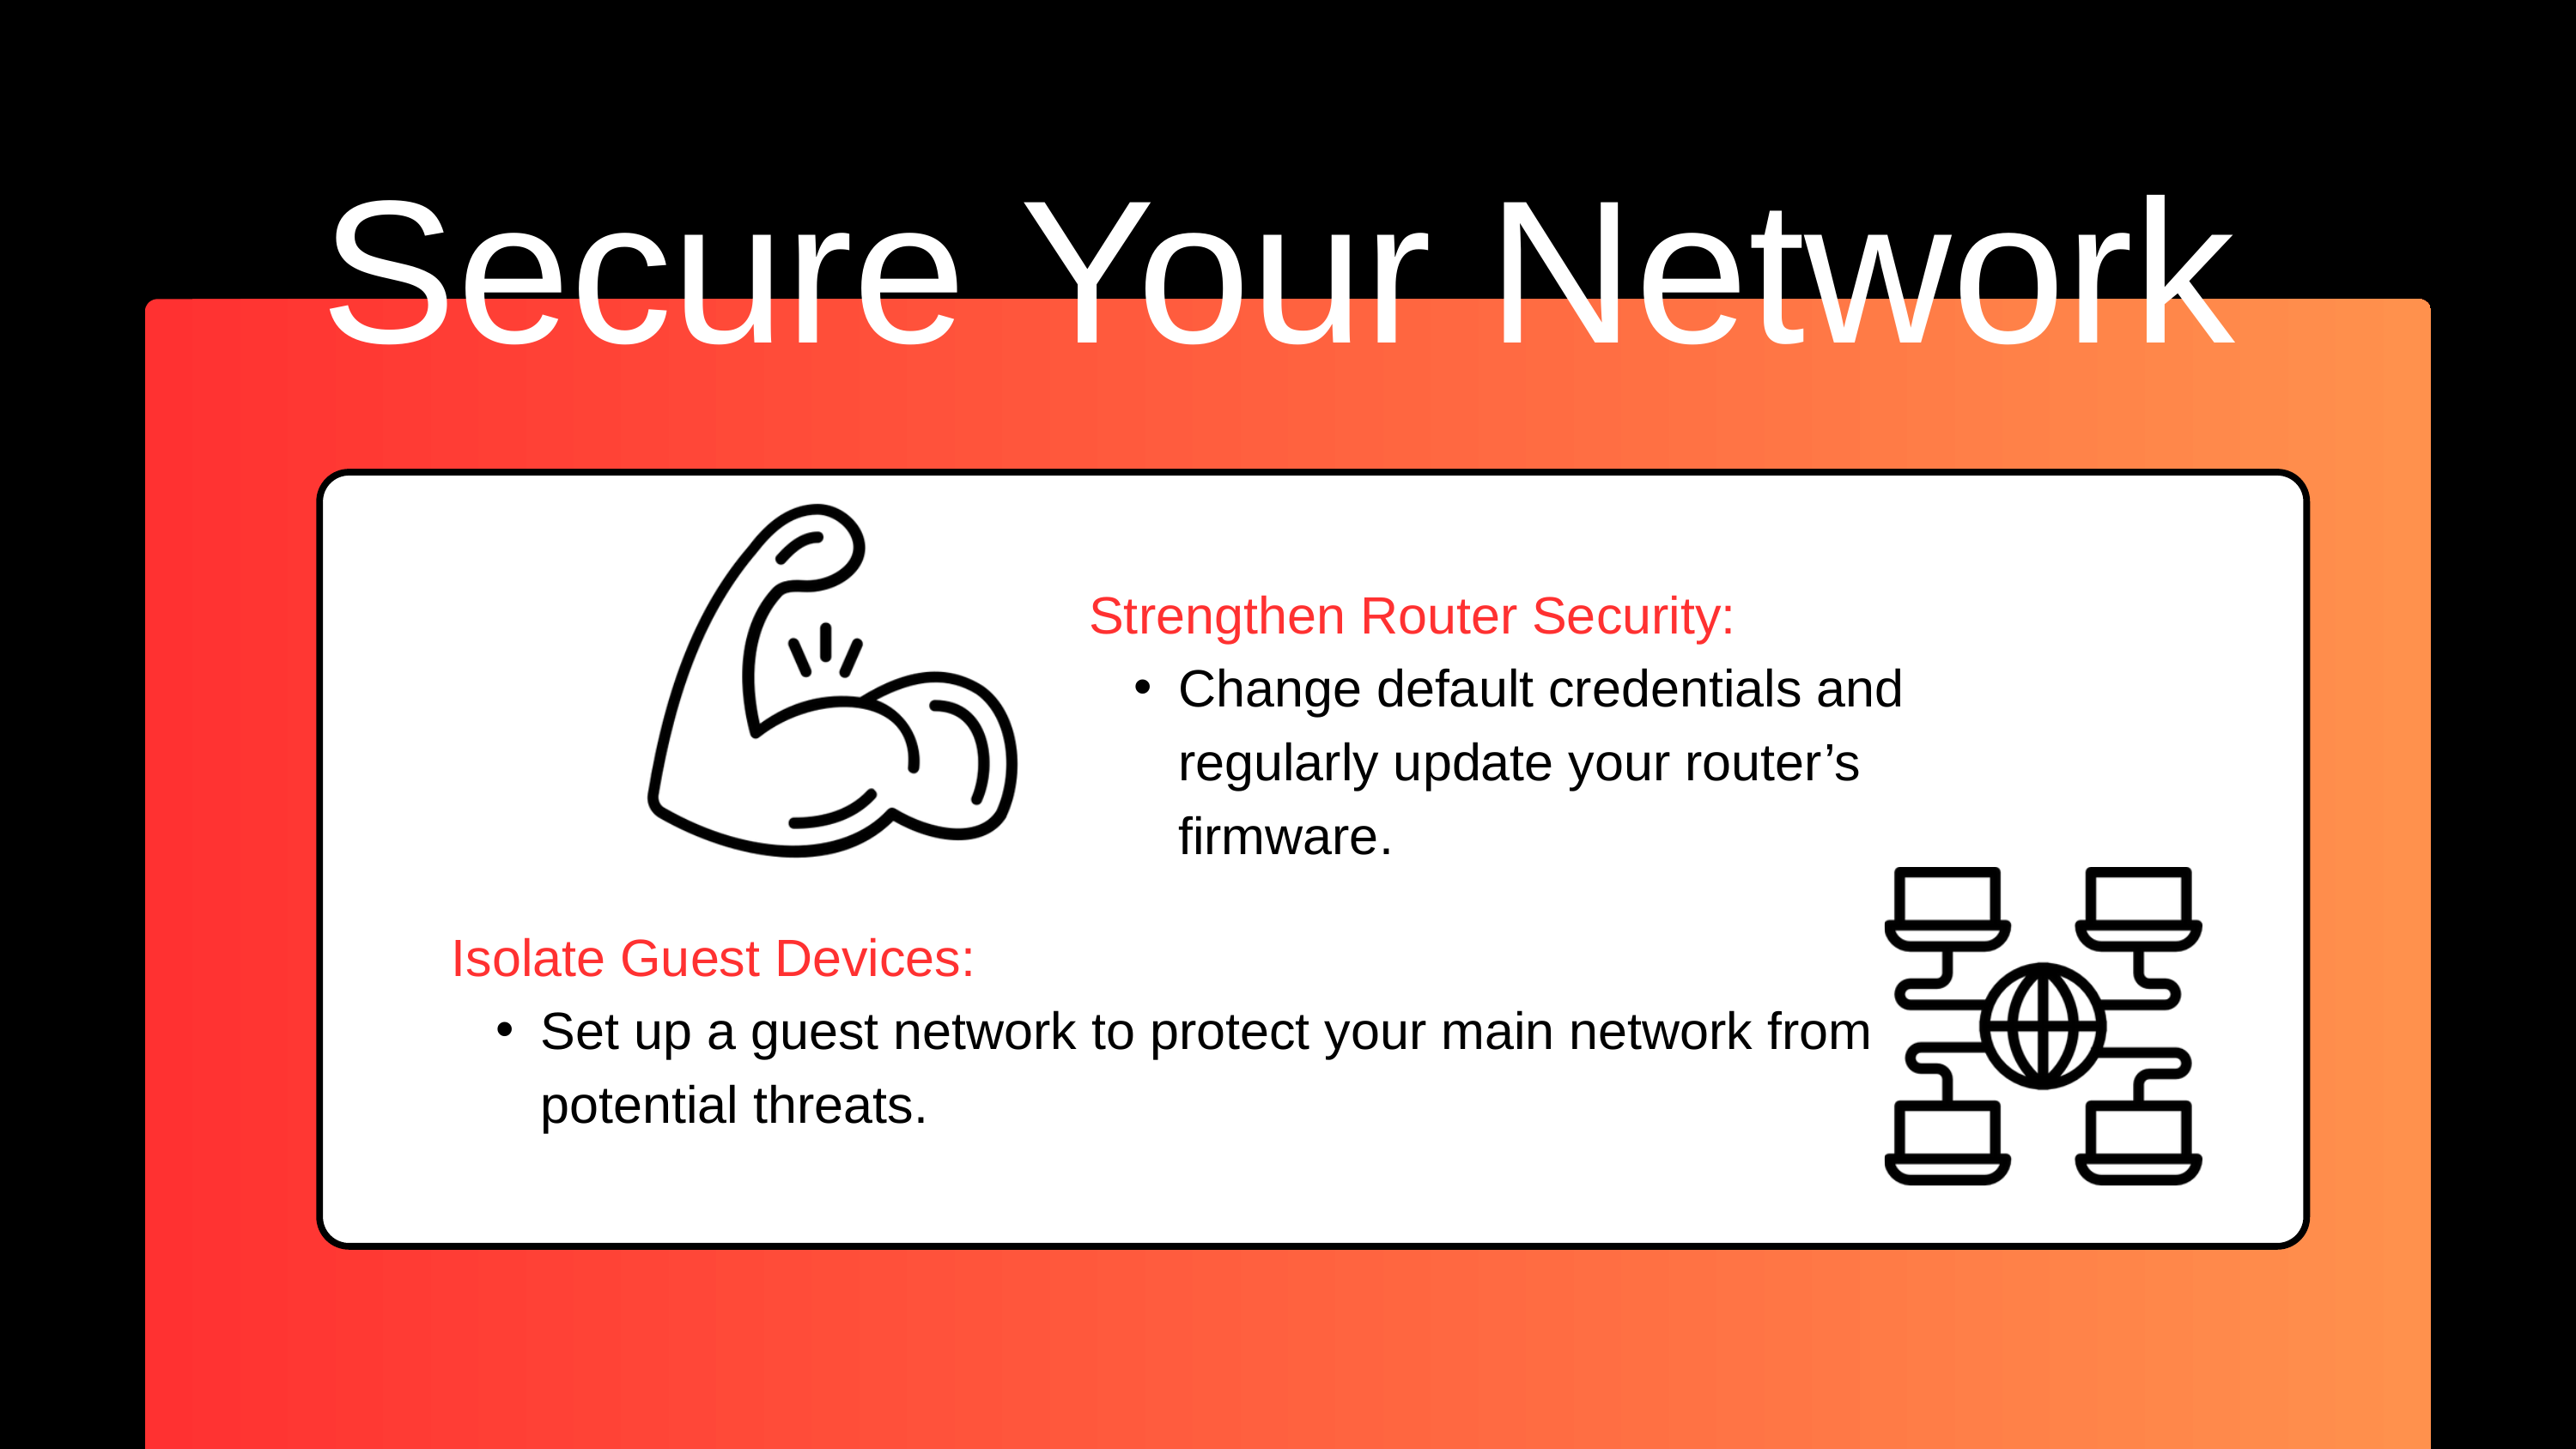

Secure Your Network

Strengthen Router Security:
Change default credentials and regularly update your router’s firmware.

Isolate Guest Devices:
Set up a guest network to protect your main network from potential threats.